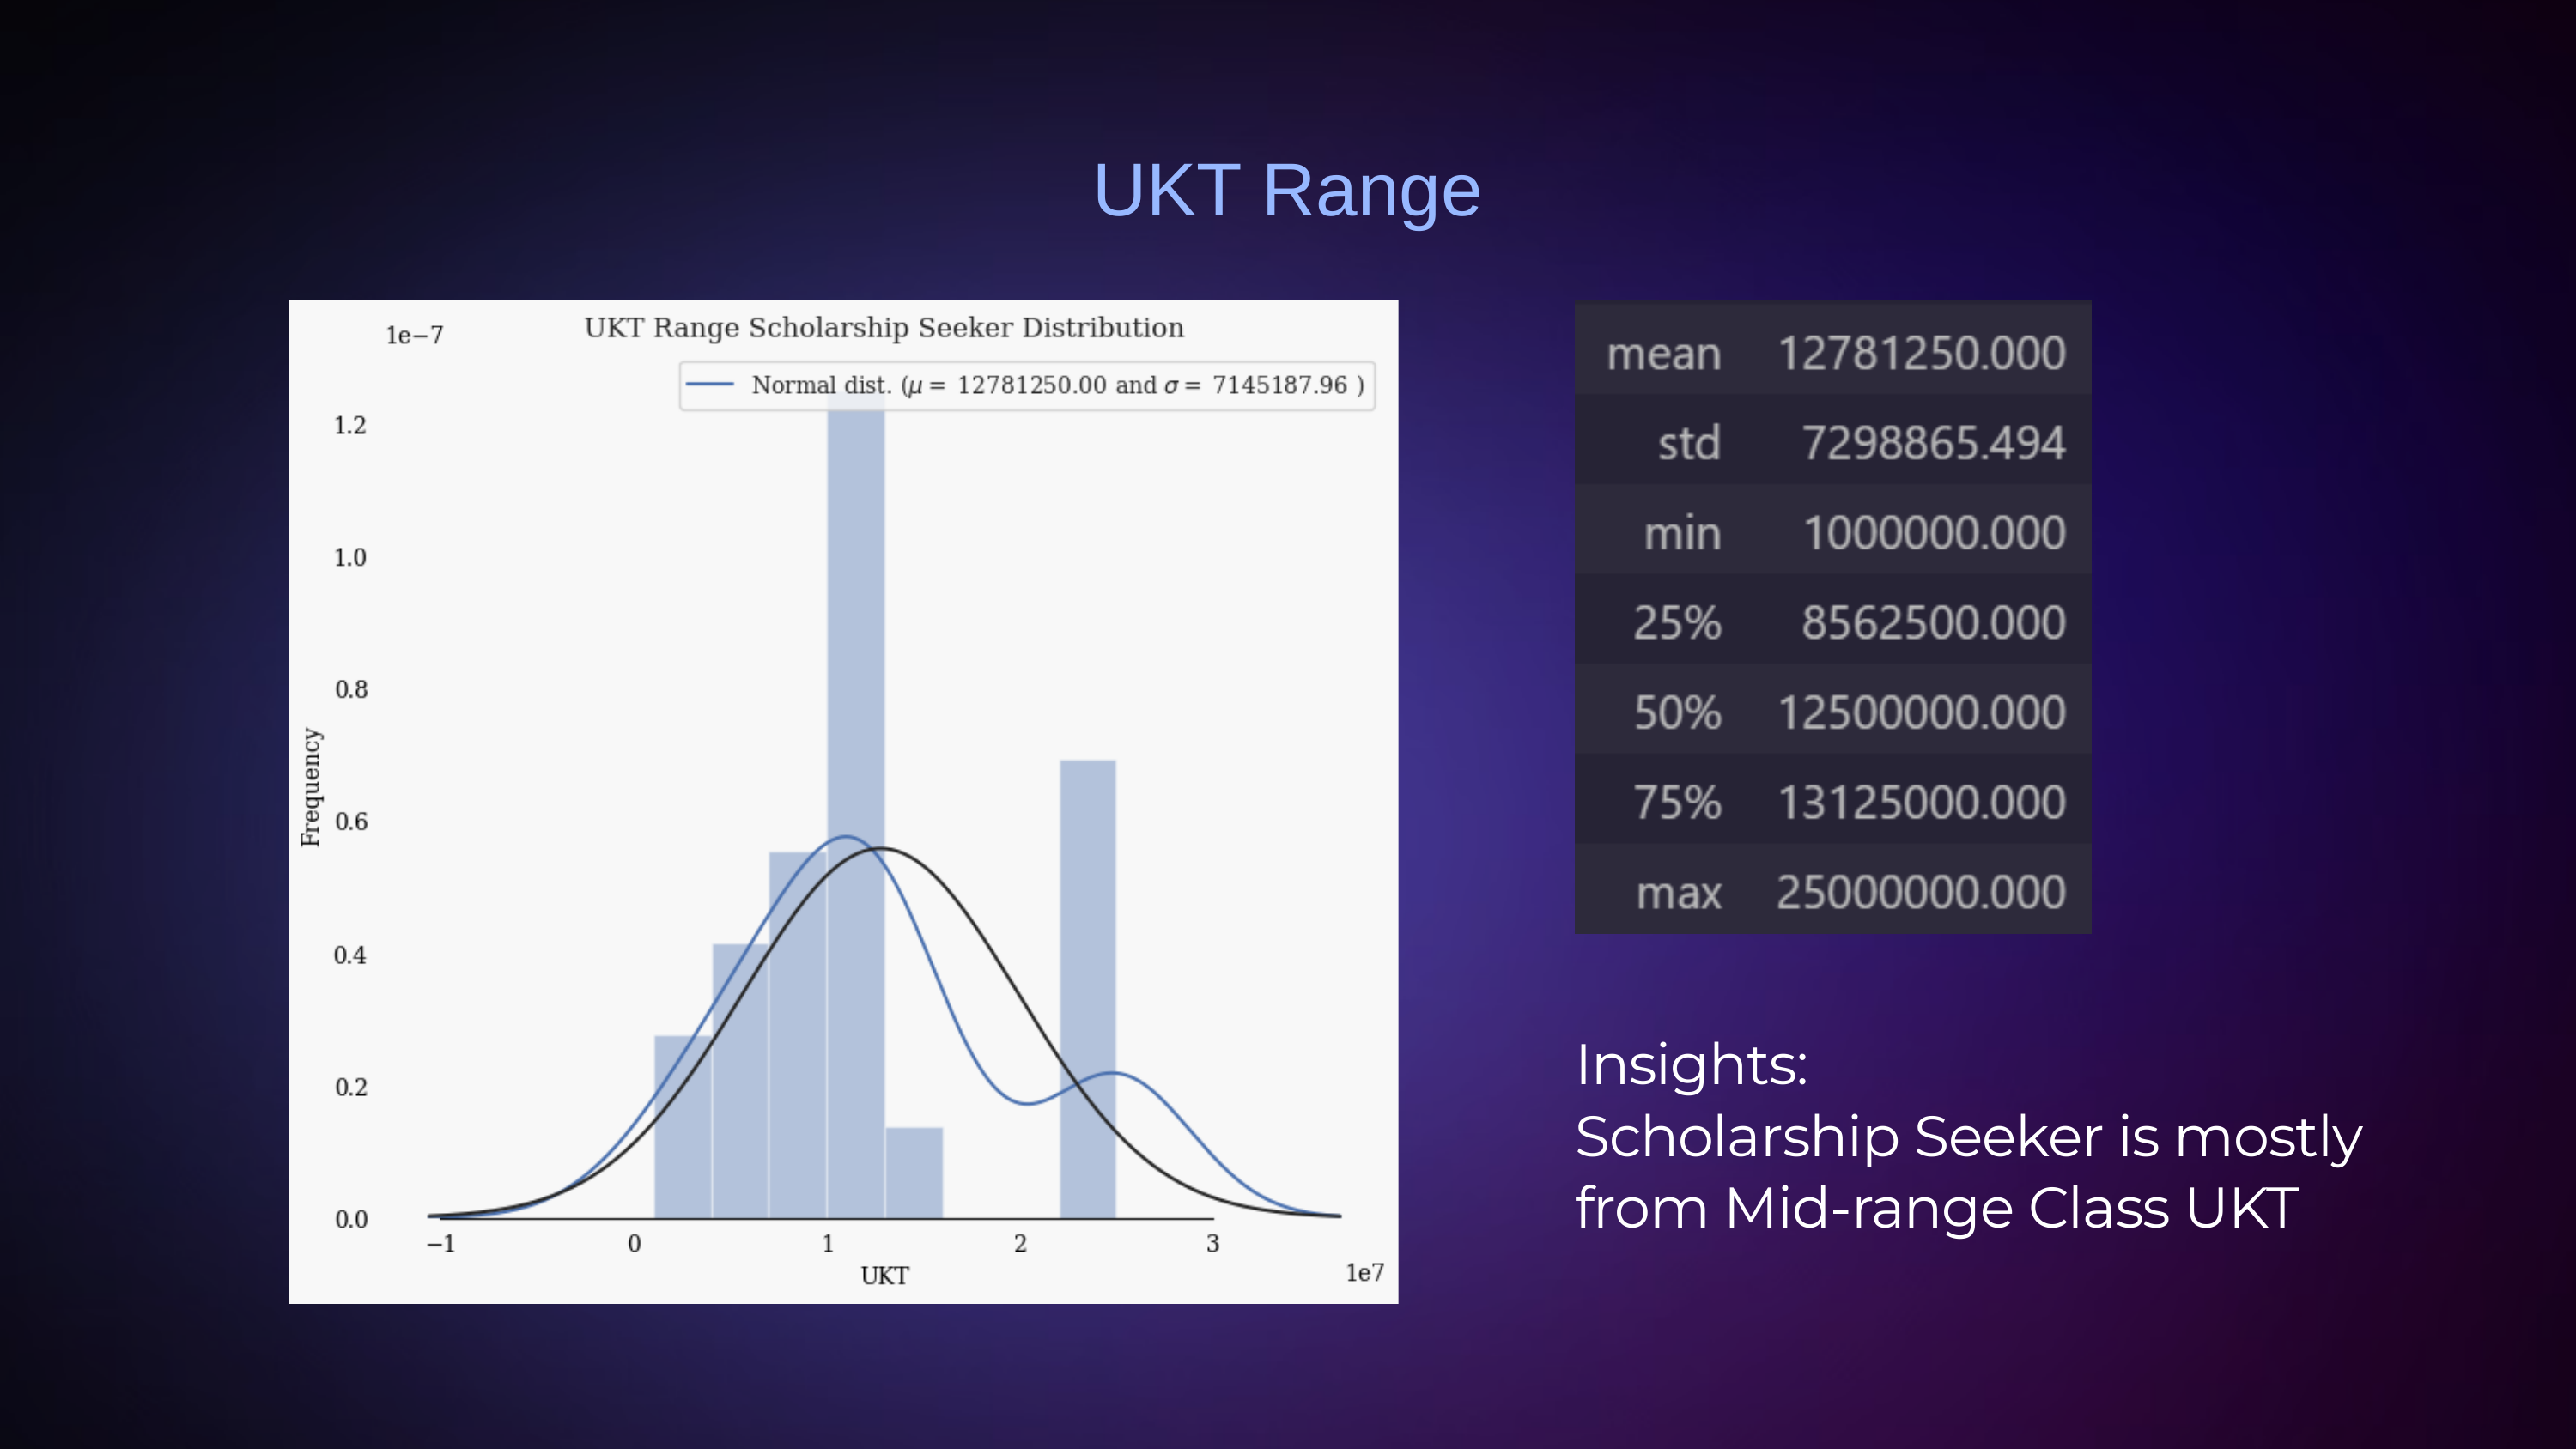

UKT Range

Insights:
Scholarship Seeker is mostly
from Mid-range Class UKT